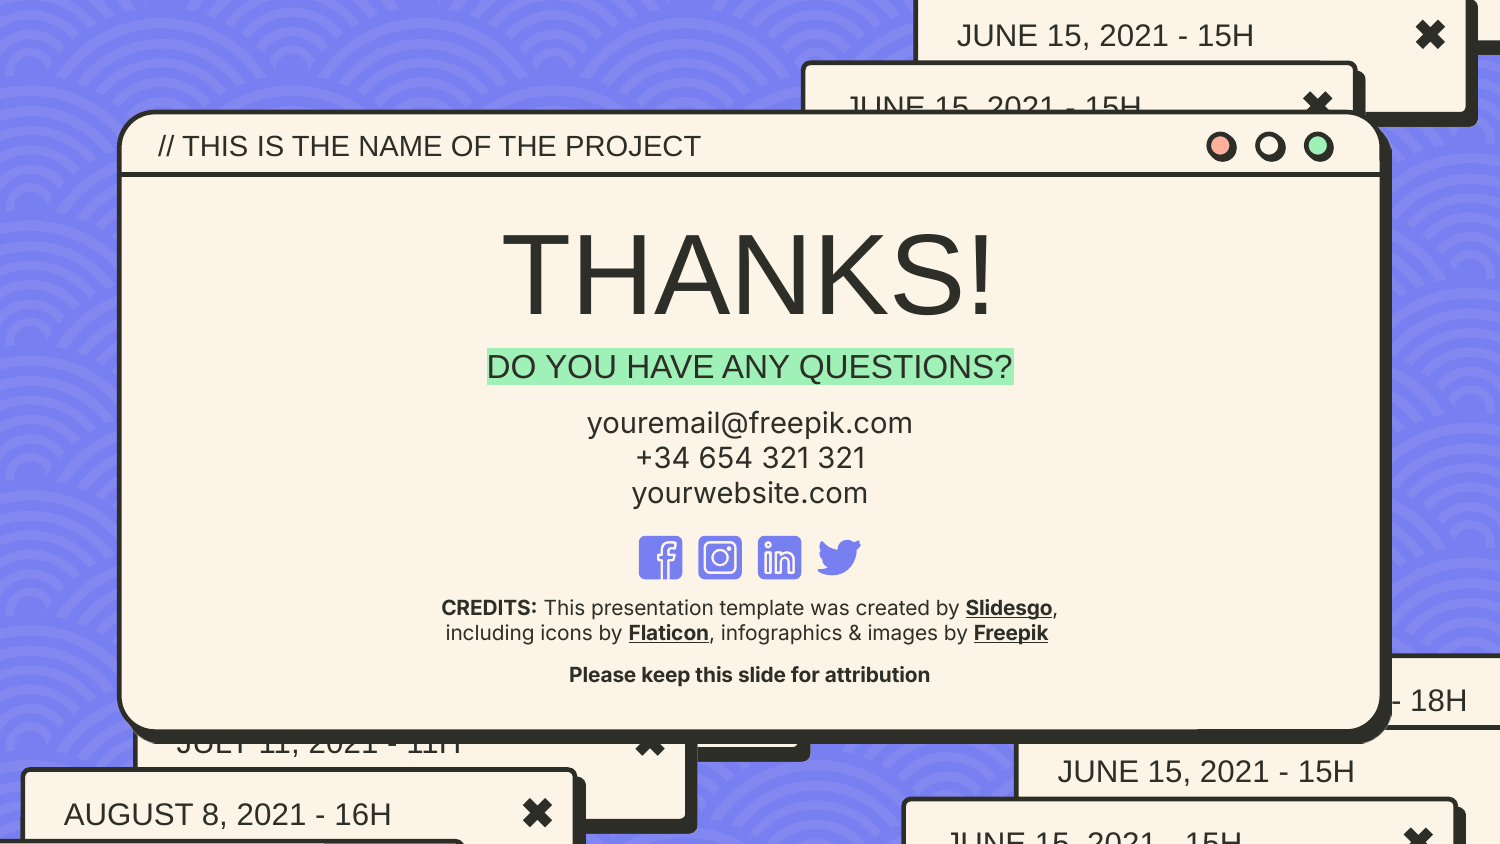

// THIS IS THE NAME OF THE PROJECT
# THANKS!
DO YOU HAVE ANY QUESTIONS?
youremail@freepik.com
+34 654 321 321
yourwebsite.com

Please keep this slide for attribution